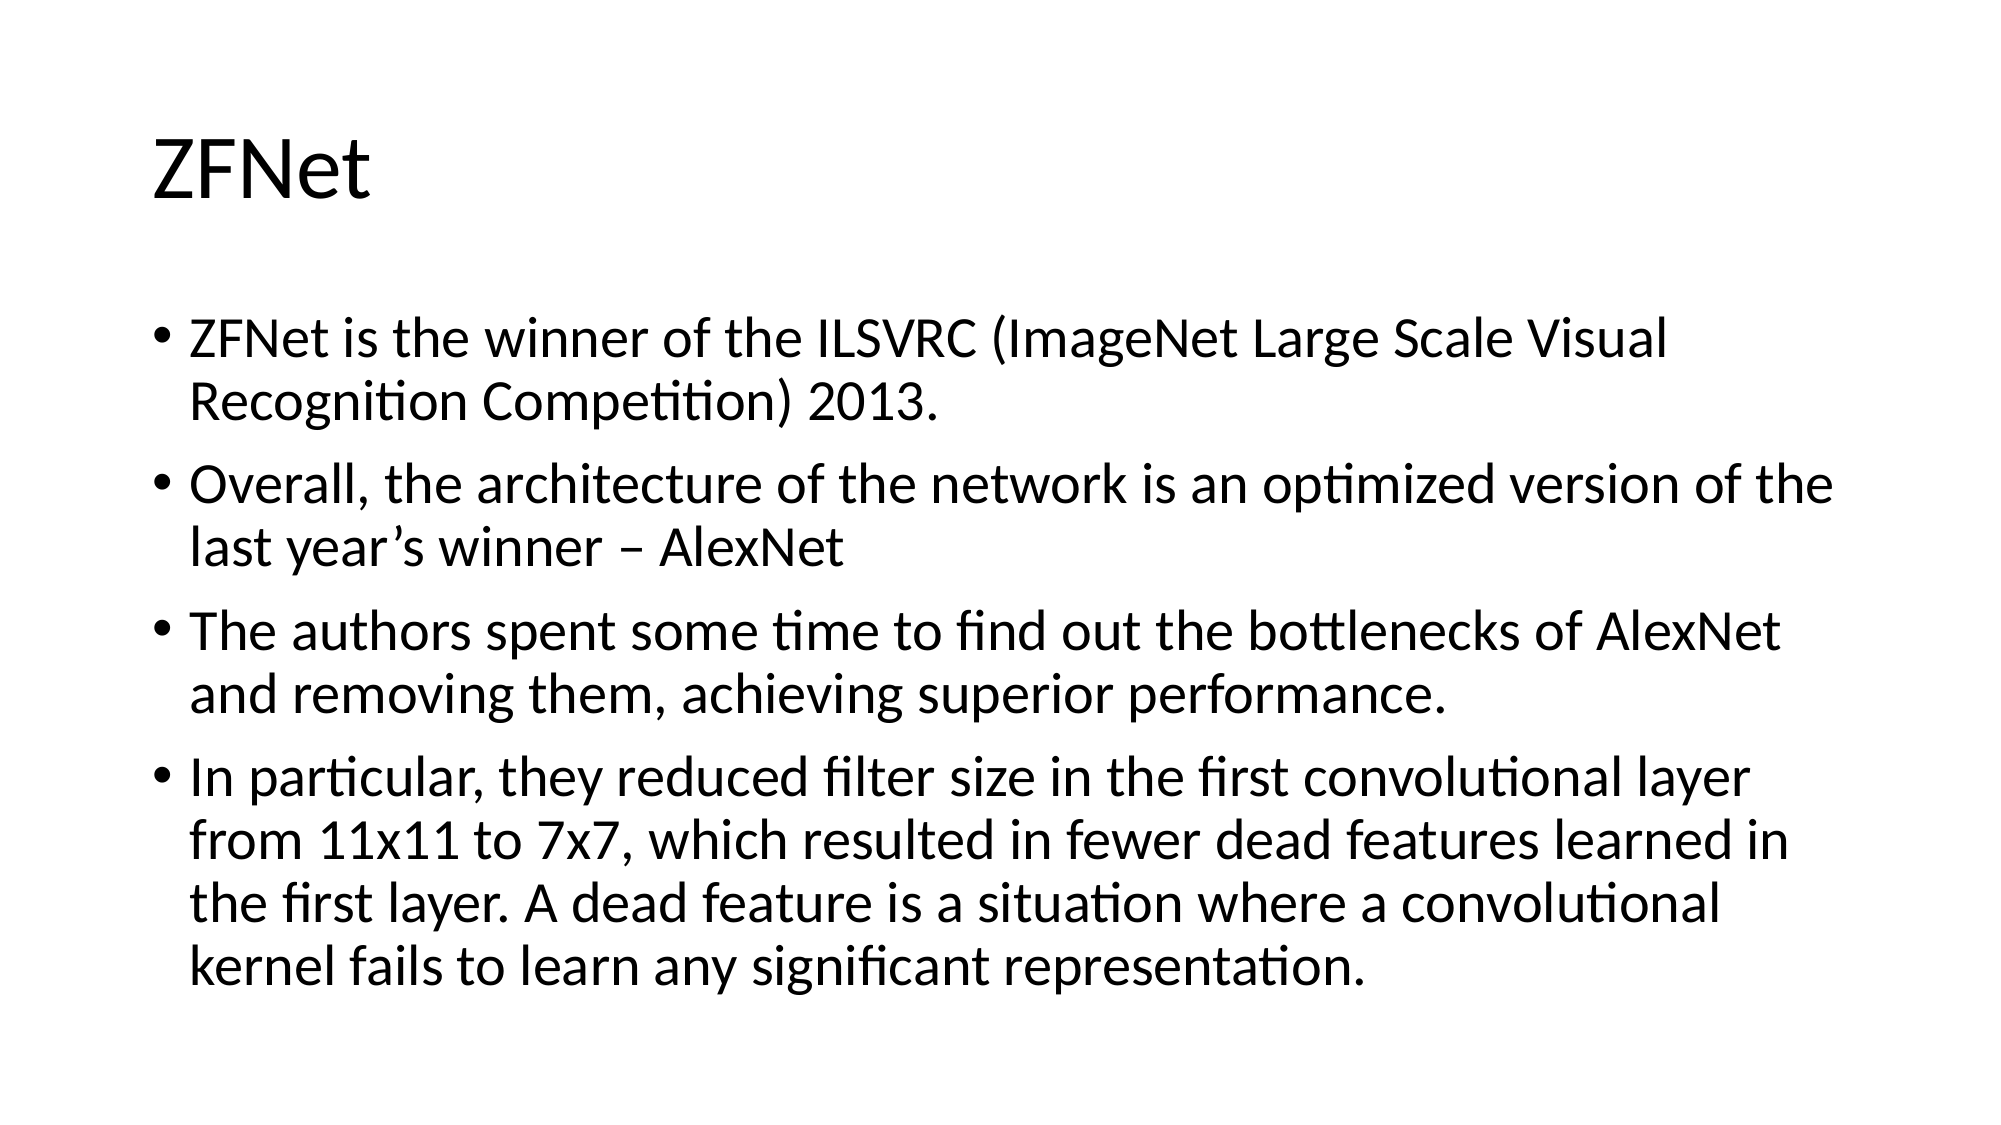

# ZFNet
ZFNet is the winner of the ILSVRC (ImageNet Large Scale Visual Recognition Competition) 2013.
Overall, the architecture of the network is an optimized version of the last year’s winner – AlexNet
The authors spent some time to find out the bottlenecks of AlexNet and removing them, achieving superior performance.
In particular, they reduced filter size in the first convolutional layer from 11x11 to 7x7, which resulted in fewer dead features learned in the first layer. A dead feature is a situation where a convolutional kernel fails to learn any significant representation.